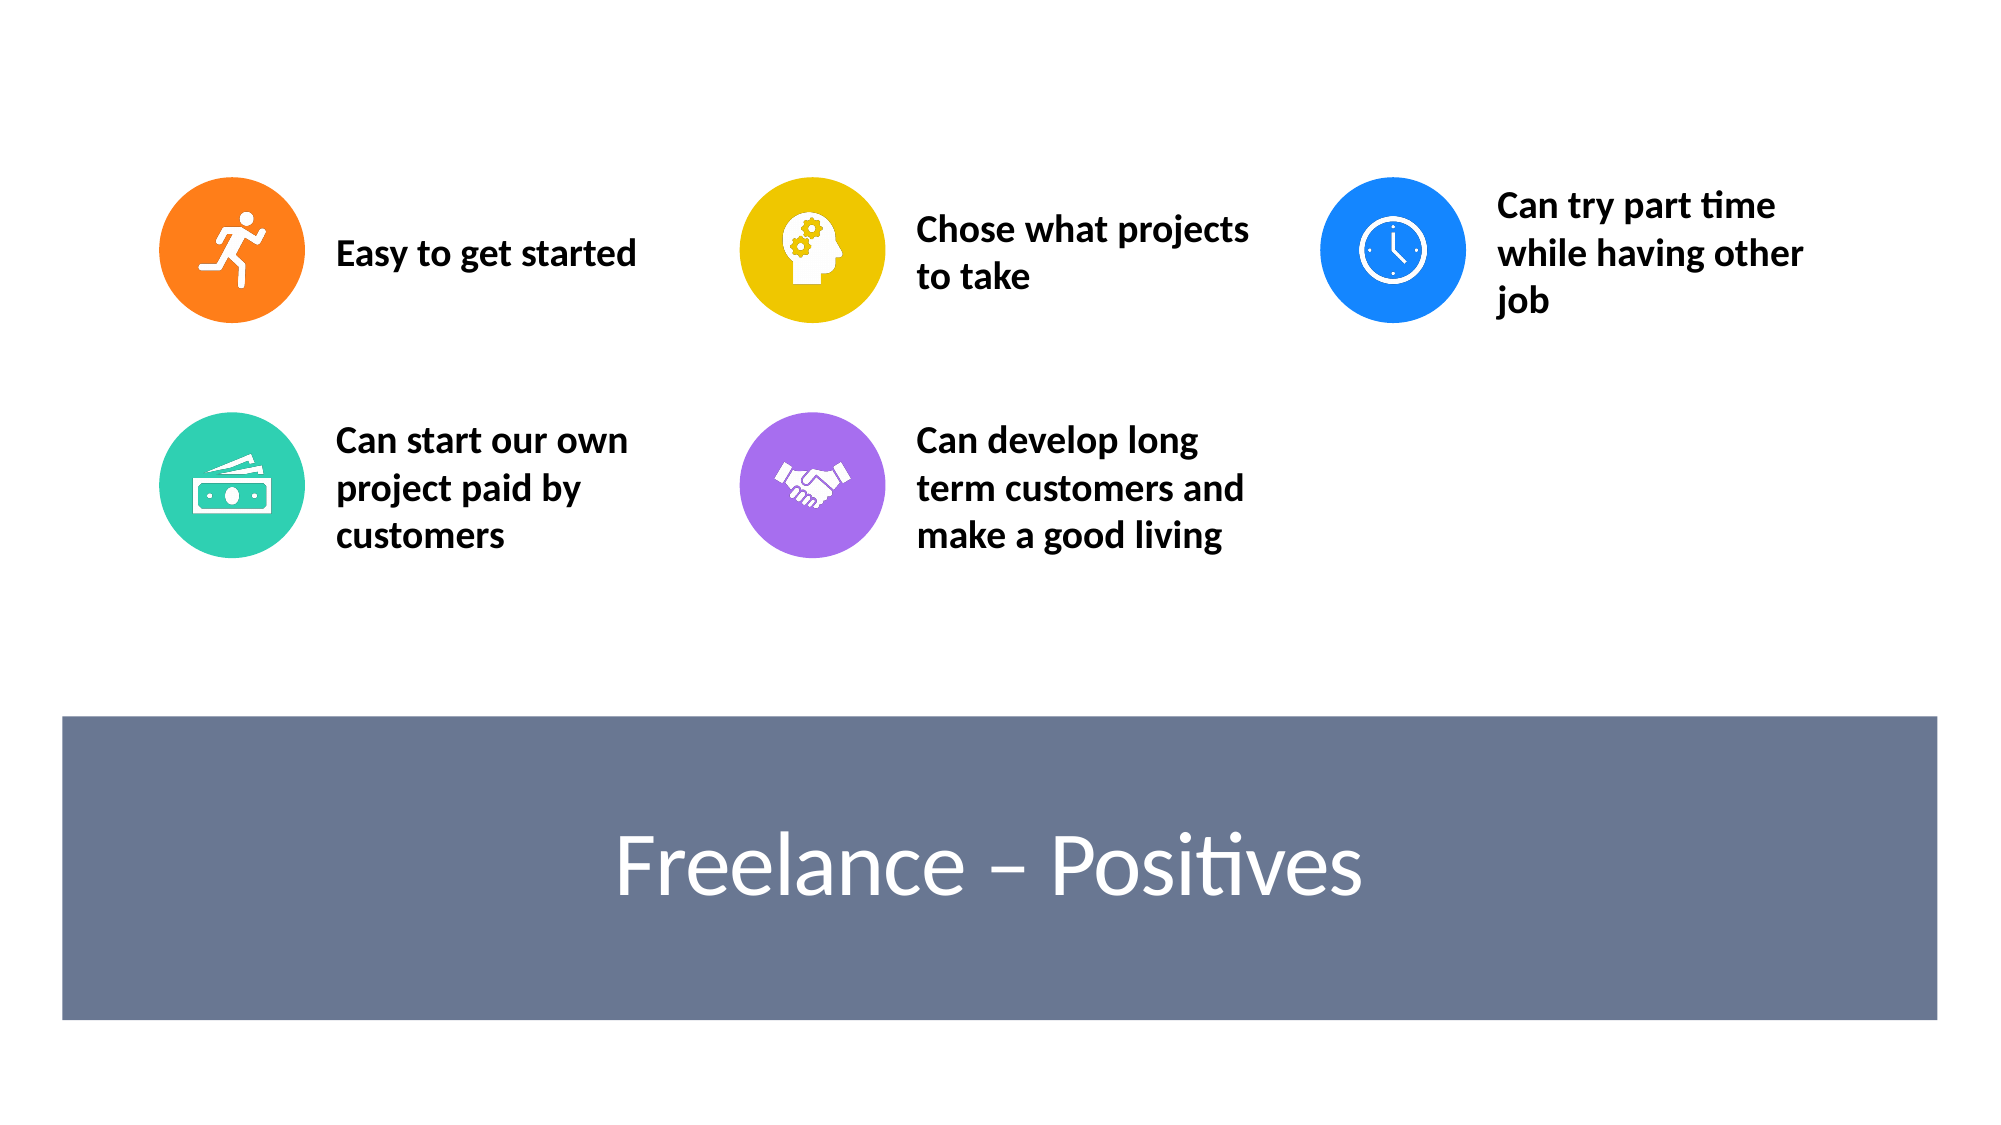

Easy to get started
Chose what projects to take
Can try part time while having other job
Can start our own project paid by customers
Can develop long term customers and make a good living

# Freelance – Positives